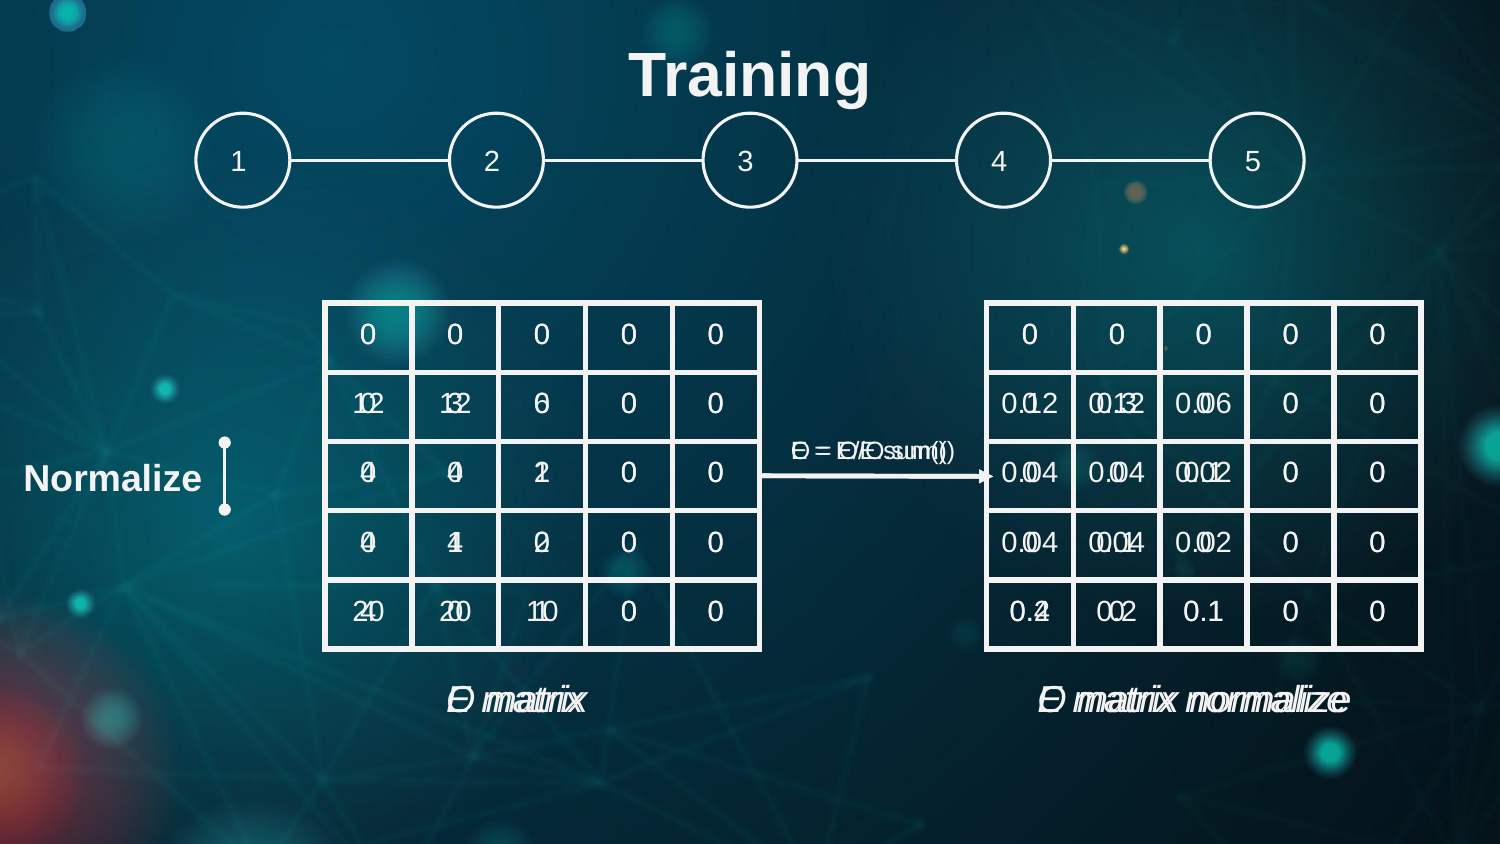

Training

1
2
3
4
5
| 0 | 0 | 0 | 0 | 0 |
| --- | --- | --- | --- | --- |
| 0 | 3 | 0 | 0 | 0 |
| 0 | 0 | 1 | 0 | 0 |
| 0 | 1 | 0 | 0 | 0 |
| 4 | 0 | 1 | 0 | 0 |
| 0 | 0 | 0 | 0 | 0 |
| --- | --- | --- | --- | --- |
| 12 | 12 | 6 | 0 | 0 |
| 4 | 4 | 2 | 0 | 0 |
| 4 | 4 | 2 | 0 | 0 |
| 20 | 20 | 10 | 0 | 0 |
| 0 | 0 | 0 | 0 | 0 |
| --- | --- | --- | --- | --- |
| 0 | 0.3 | 0 | 0 | 0 |
| 0 | 0 | 0.1 | 0 | 0 |
| 0 | 0.1 | 0 | 0 | 0 |
| 0.4 | 0 | 0.1 | 0 | 0 |
| 0 | 0 | 0 | 0 | 0 |
| --- | --- | --- | --- | --- |
| 0.12 | 0.12 | 0.06 | 0 | 0 |
| 0.04 | 0.04 | 0.02 | 0 | 0 |
| 0.04 | 0.04 | 0.02 | 0 | 0 |
| 0.2 | 0.2 | 0.1 | 0 | 0 |
Normalize
O = O/O.sum()
E = E/E.sum()
O matrix
E matrix
O matrix normalize
E matrix normalize